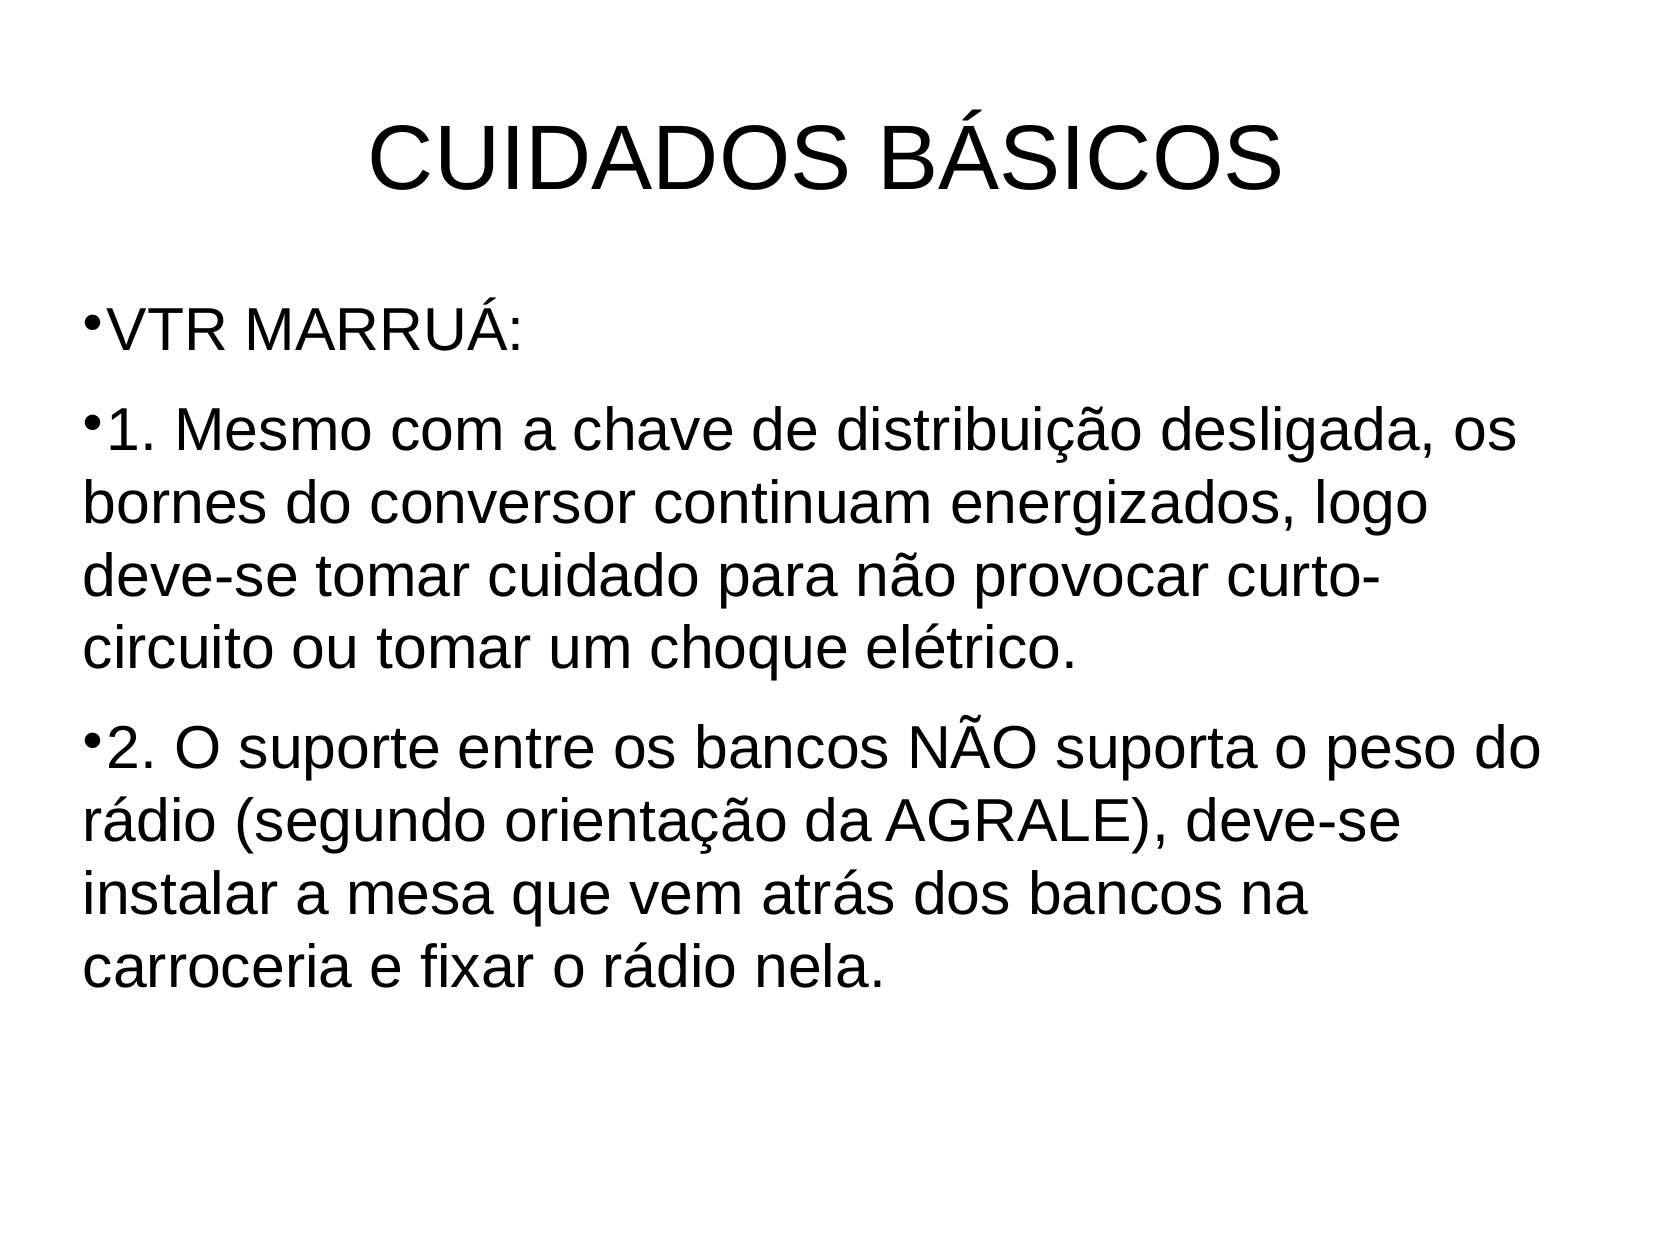

CUIDADOS BÁSICOS
VTR MARRUÁ:
1. Mesmo com a chave de distribuição desligada, os bornes do conversor continuam energizados, logo deve-se tomar cuidado para não provocar curto-circuito ou tomar um choque elétrico.
2. O suporte entre os bancos NÃO suporta o peso do rádio (segundo orientação da AGRALE), deve-se instalar a mesa que vem atrás dos bancos na carroceria e fixar o rádio nela.